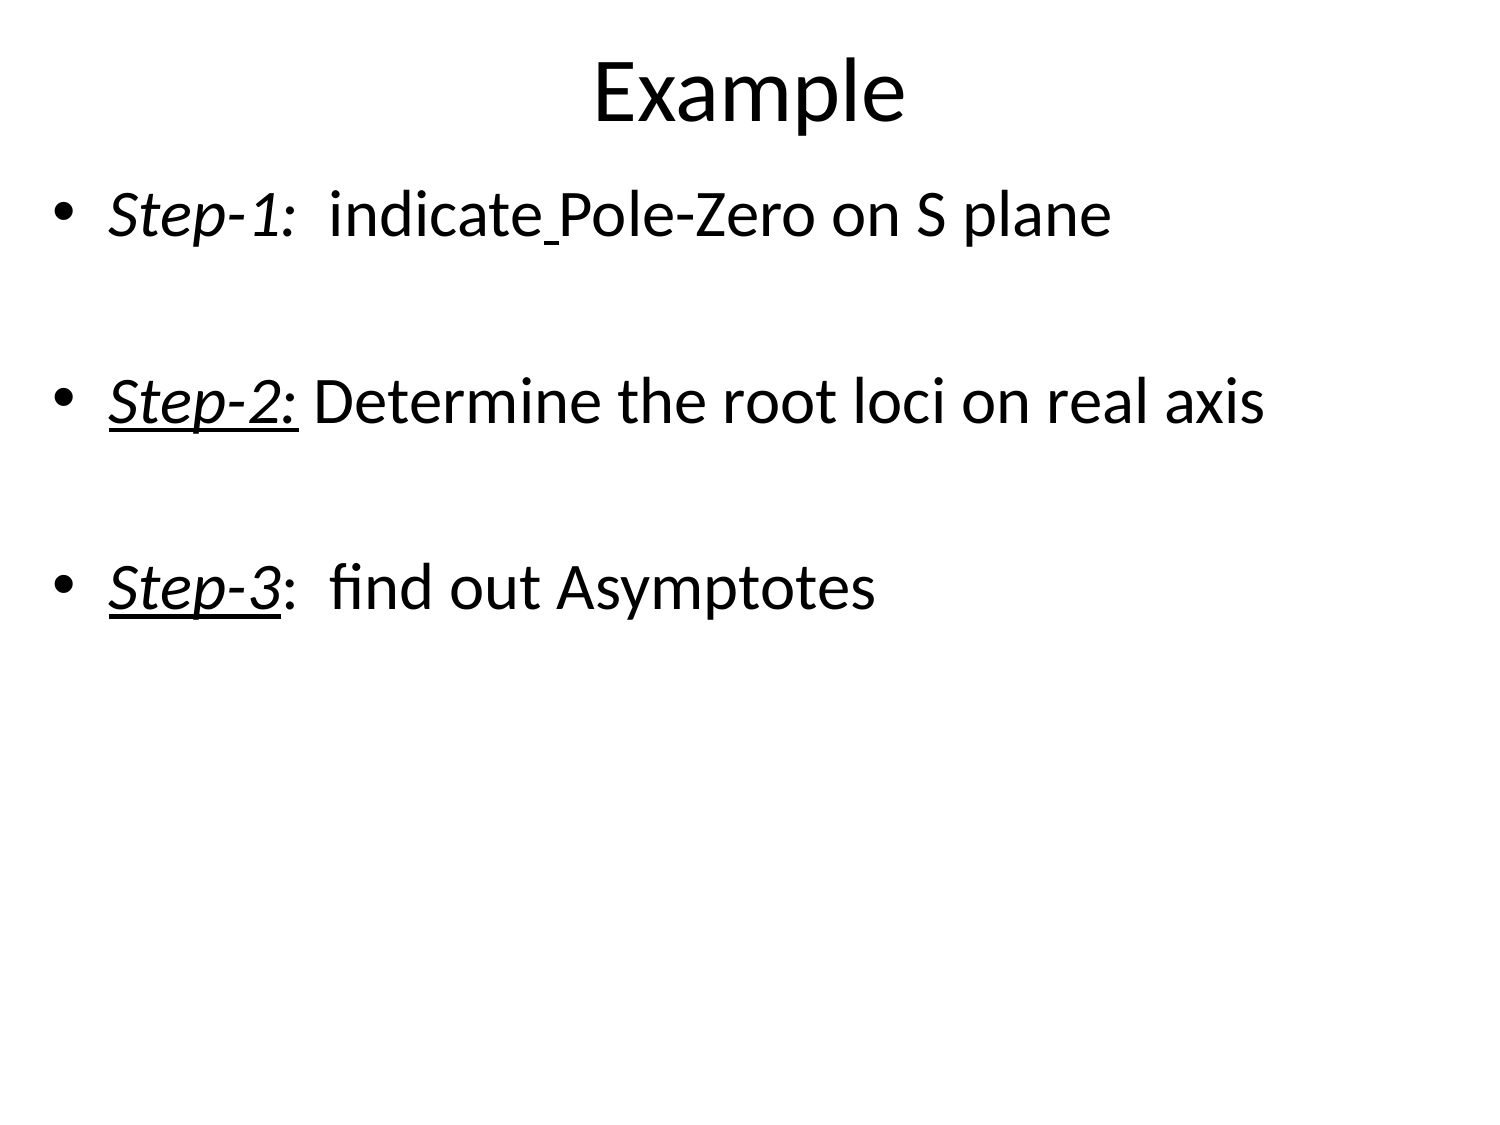

# Example
Step-1:  indicate Pole-Zero on S plane

Step-2: Determine the root loci on real axis

Step-3:  find out Asymptotes